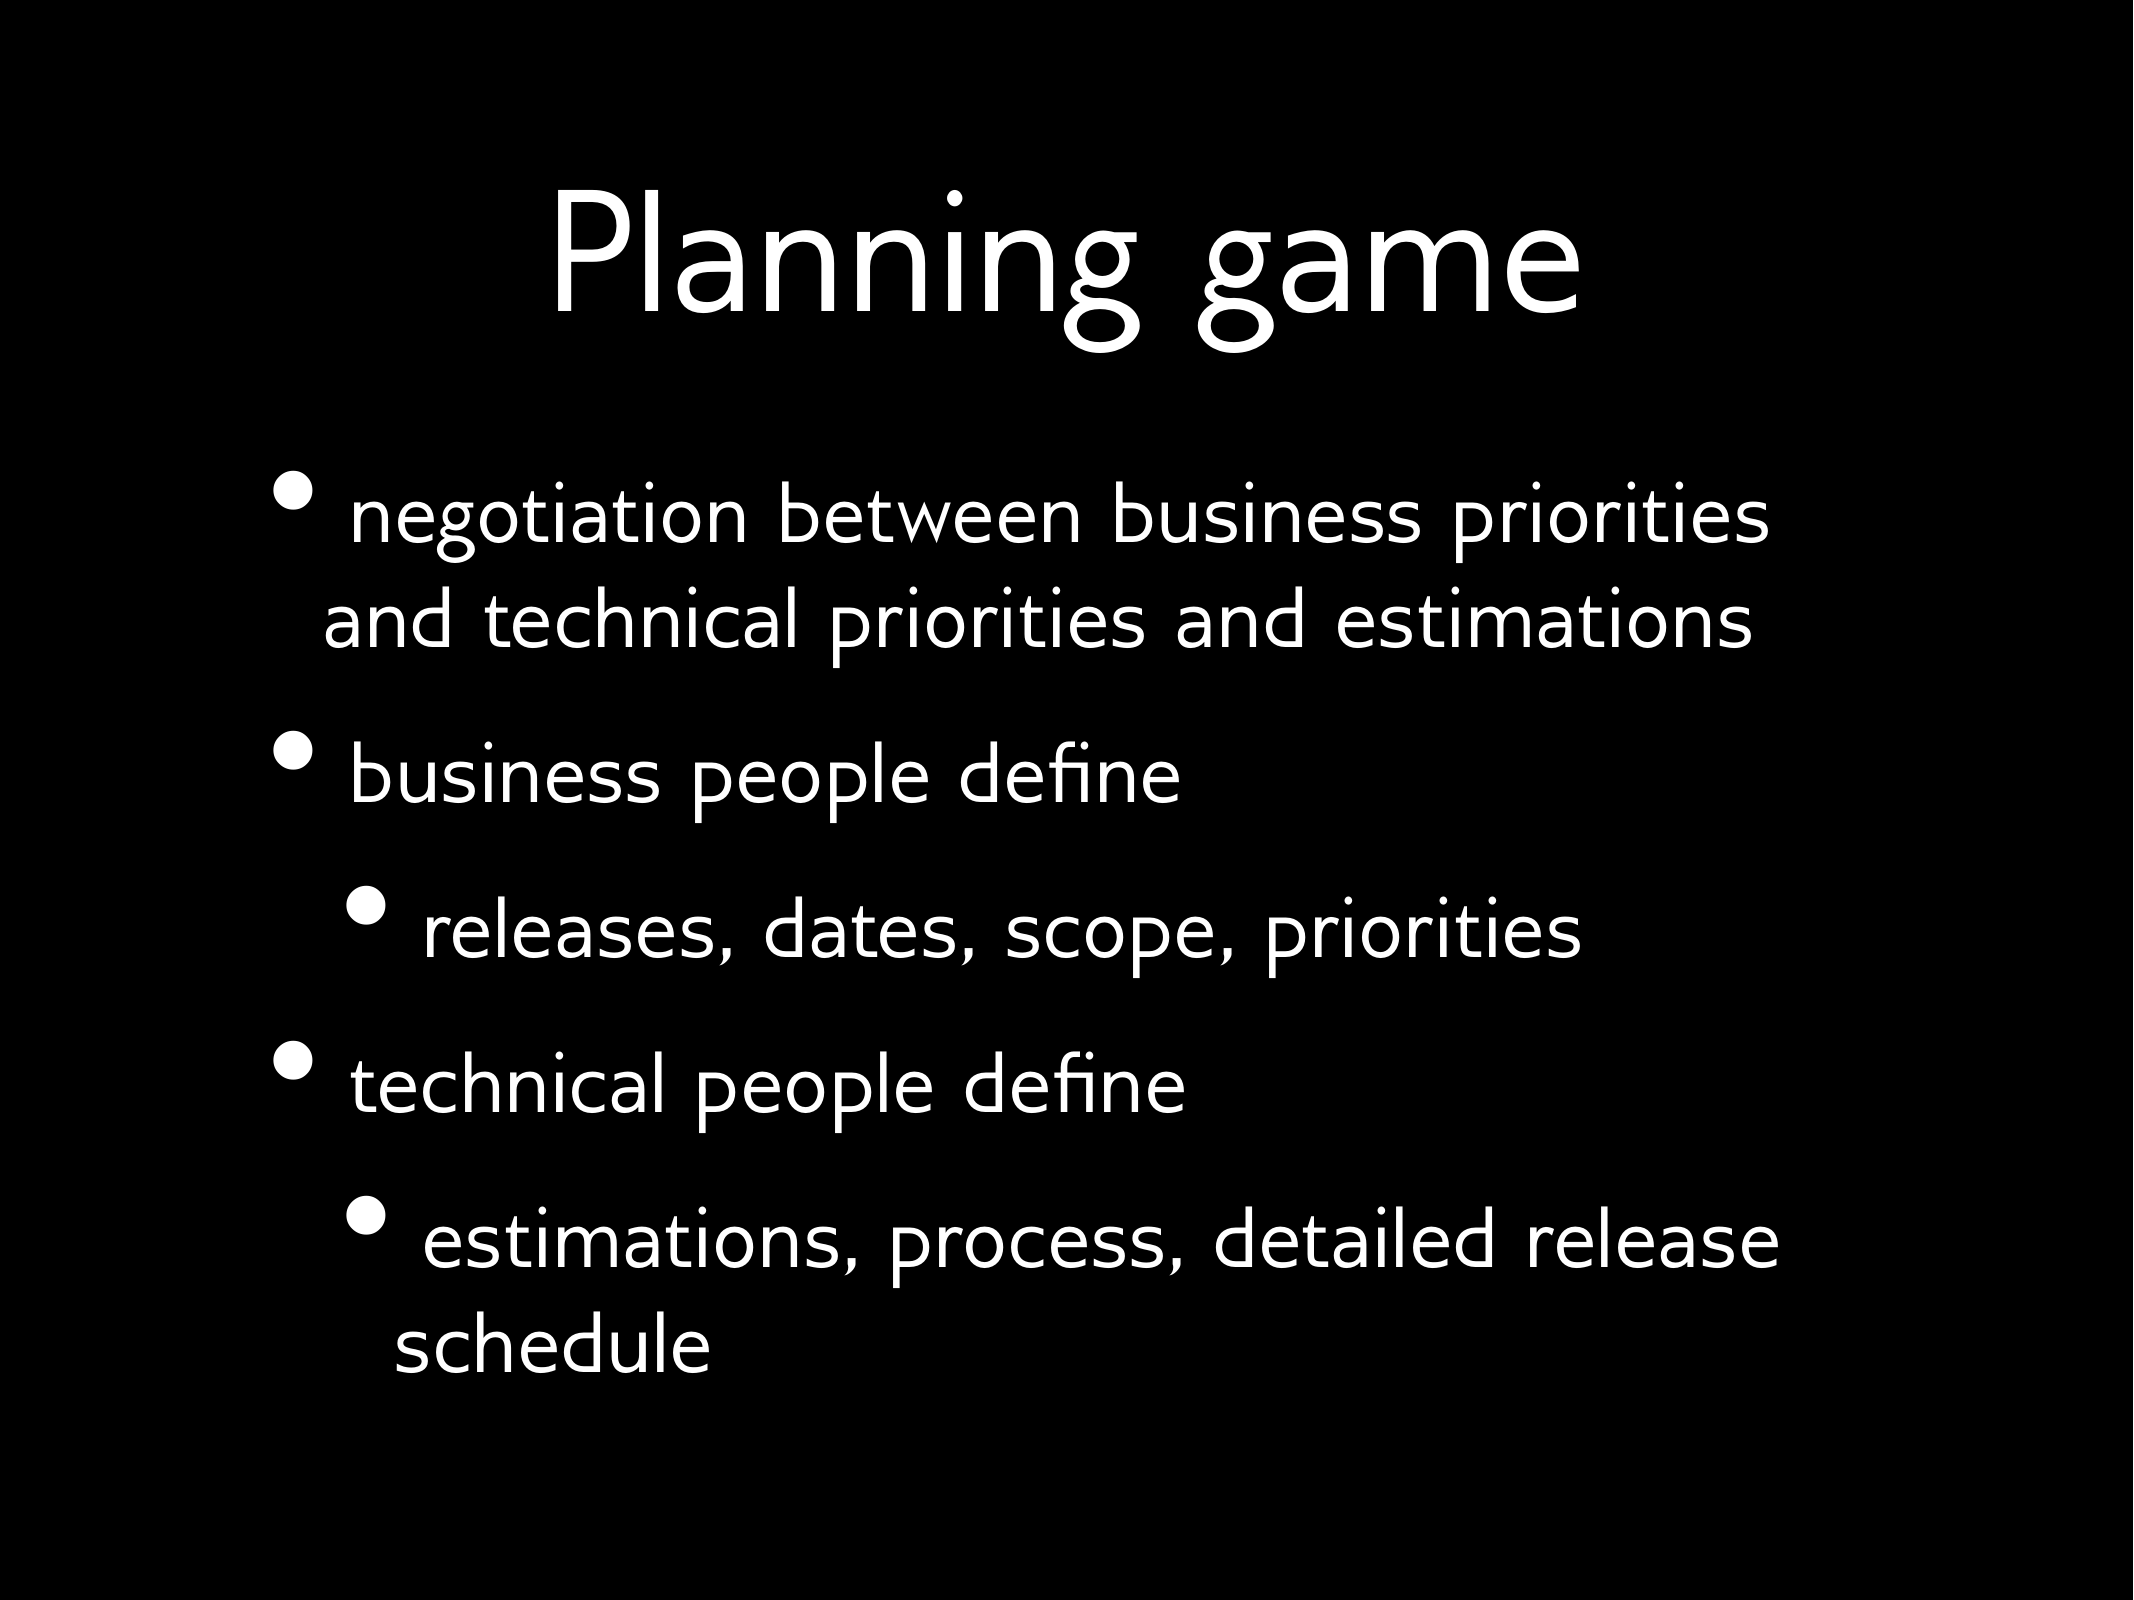

# Planning game
 negotiation between business priorities and technical priorities and estimations
 business people define
 releases, dates, scope, priorities
 technical people define
 estimations, process, detailed release schedule